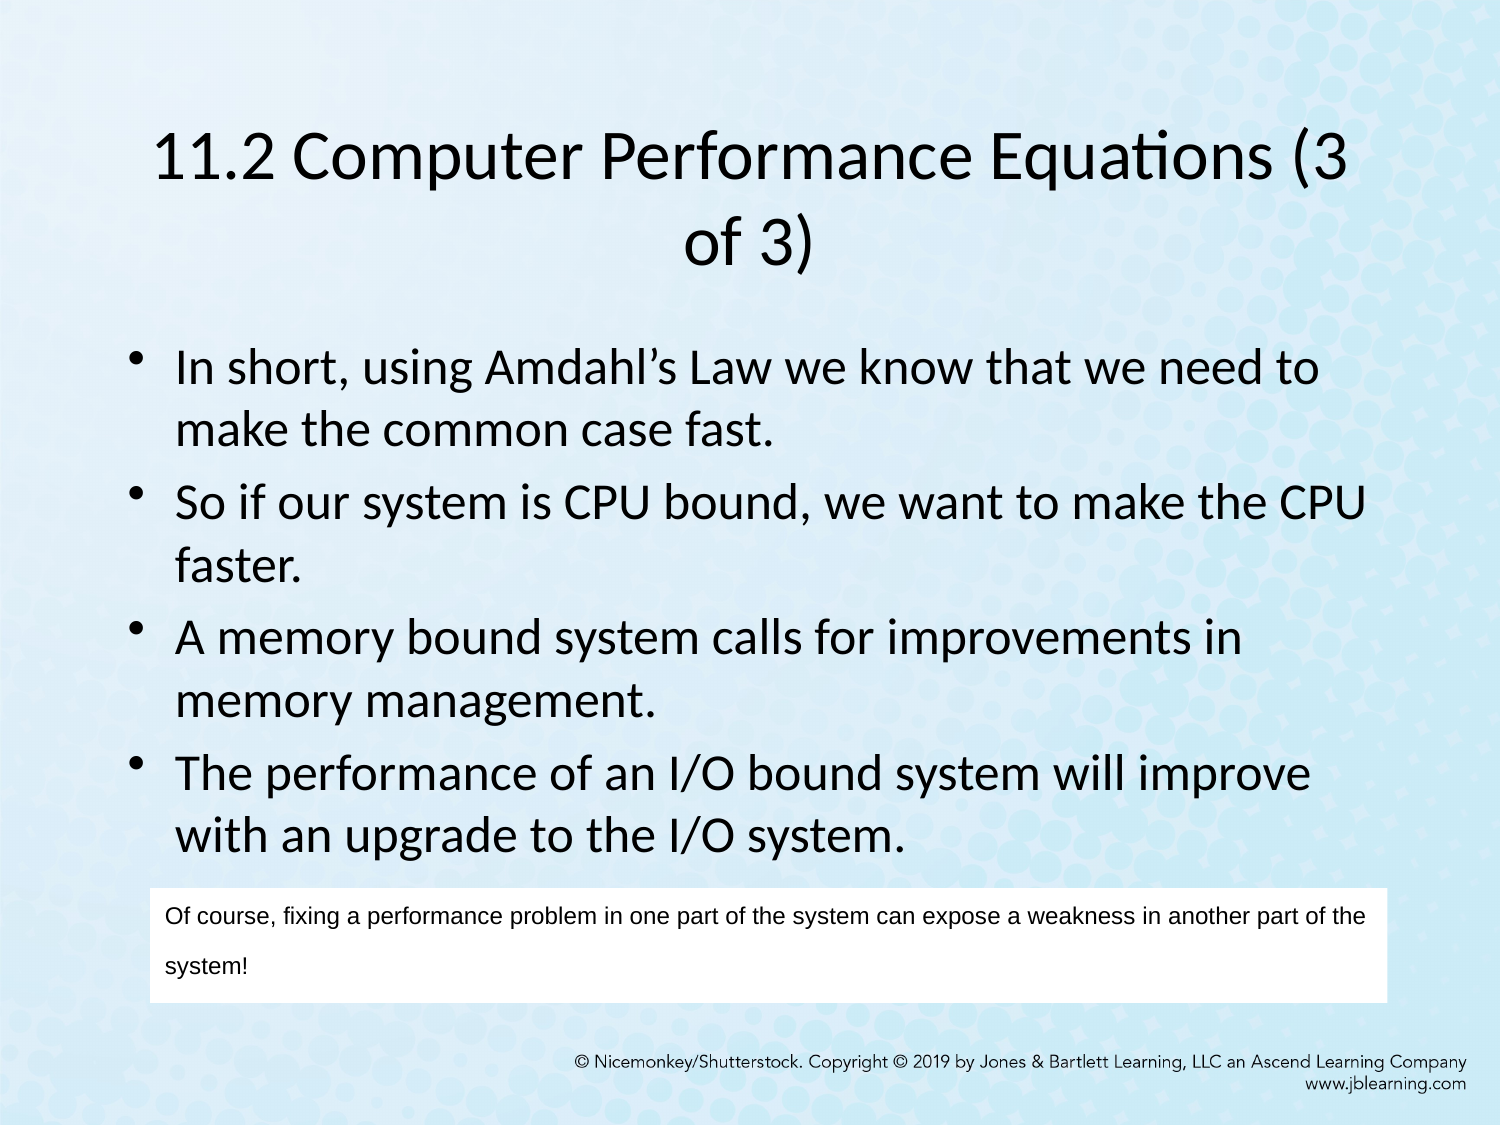

# 11.2 Computer Performance Equations (3 of 3)
In short, using Amdahl’s Law we know that we need to make the common case fast.
So if our system is CPU bound, we want to make the CPU faster.
A memory bound system calls for improvements in memory management.
The performance of an I/O bound system will improve with an upgrade to the I/O system.
Of course, fixing a performance problem in one part of the system can expose a weakness in another part of the system!